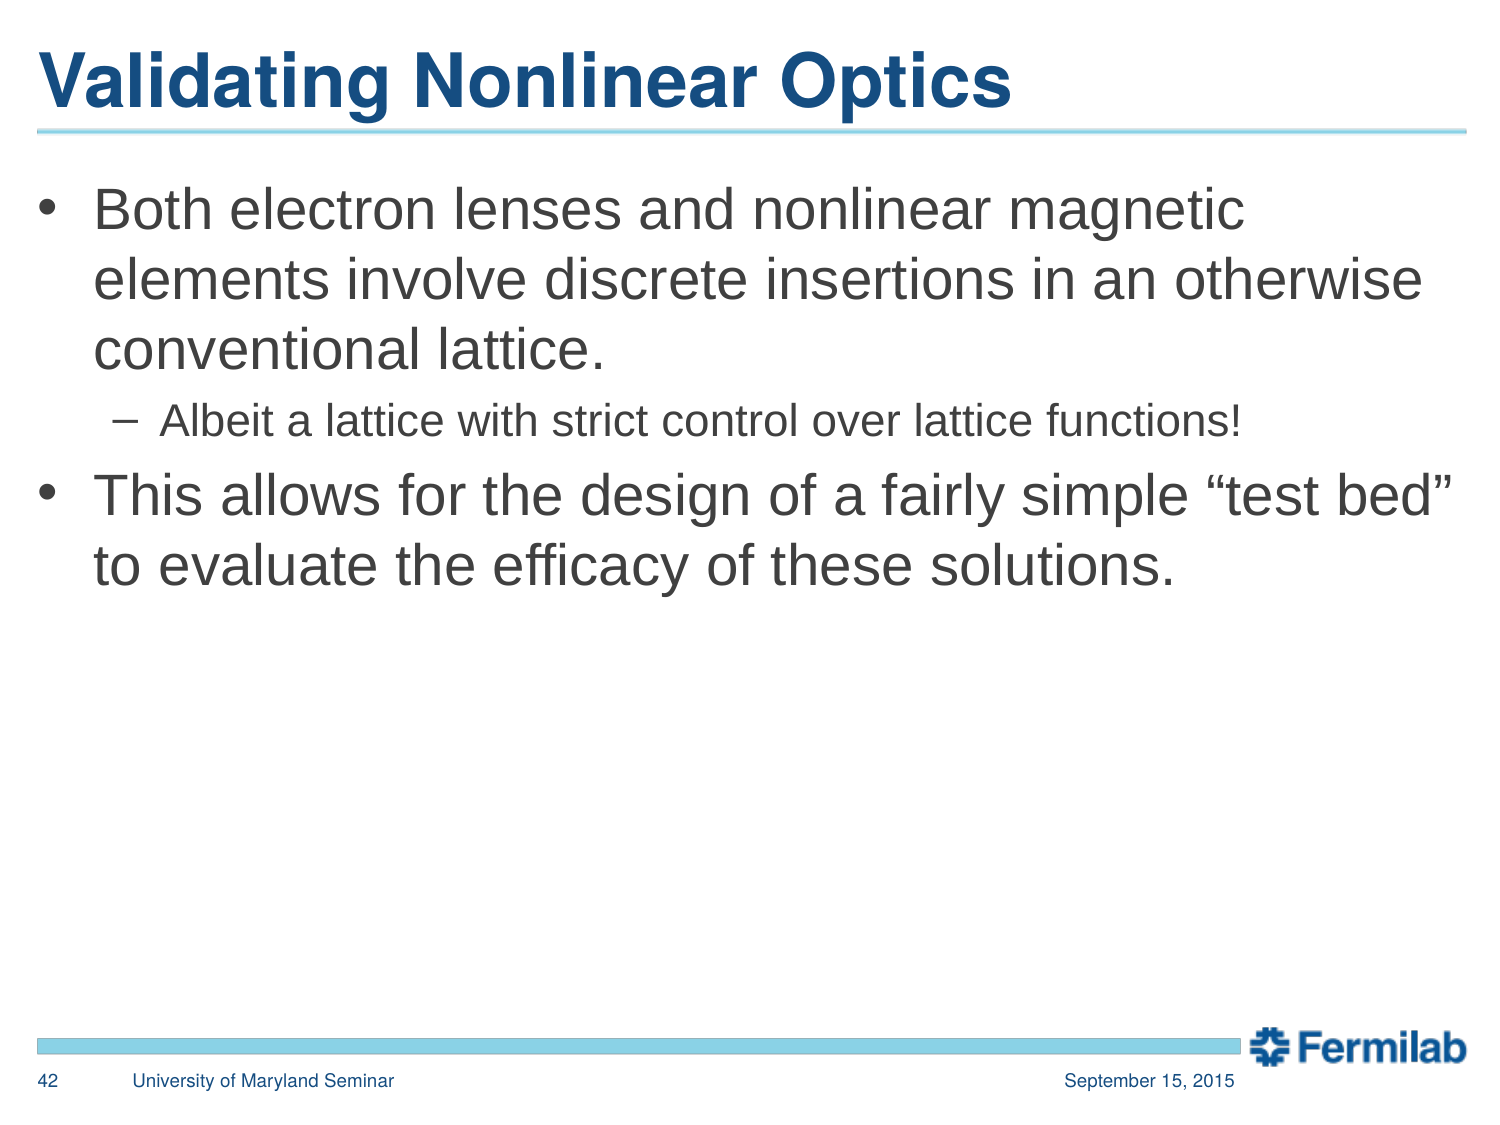

# Validating Nonlinear Optics
Both electron lenses and nonlinear magnetic elements involve discrete insertions in an otherwise conventional lattice.
Albeit a lattice with strict control over lattice functions!
This allows for the design of a fairly simple “test bed” to evaluate the efficacy of these solutions.

42
University of Maryland Seminar
September 15, 2015